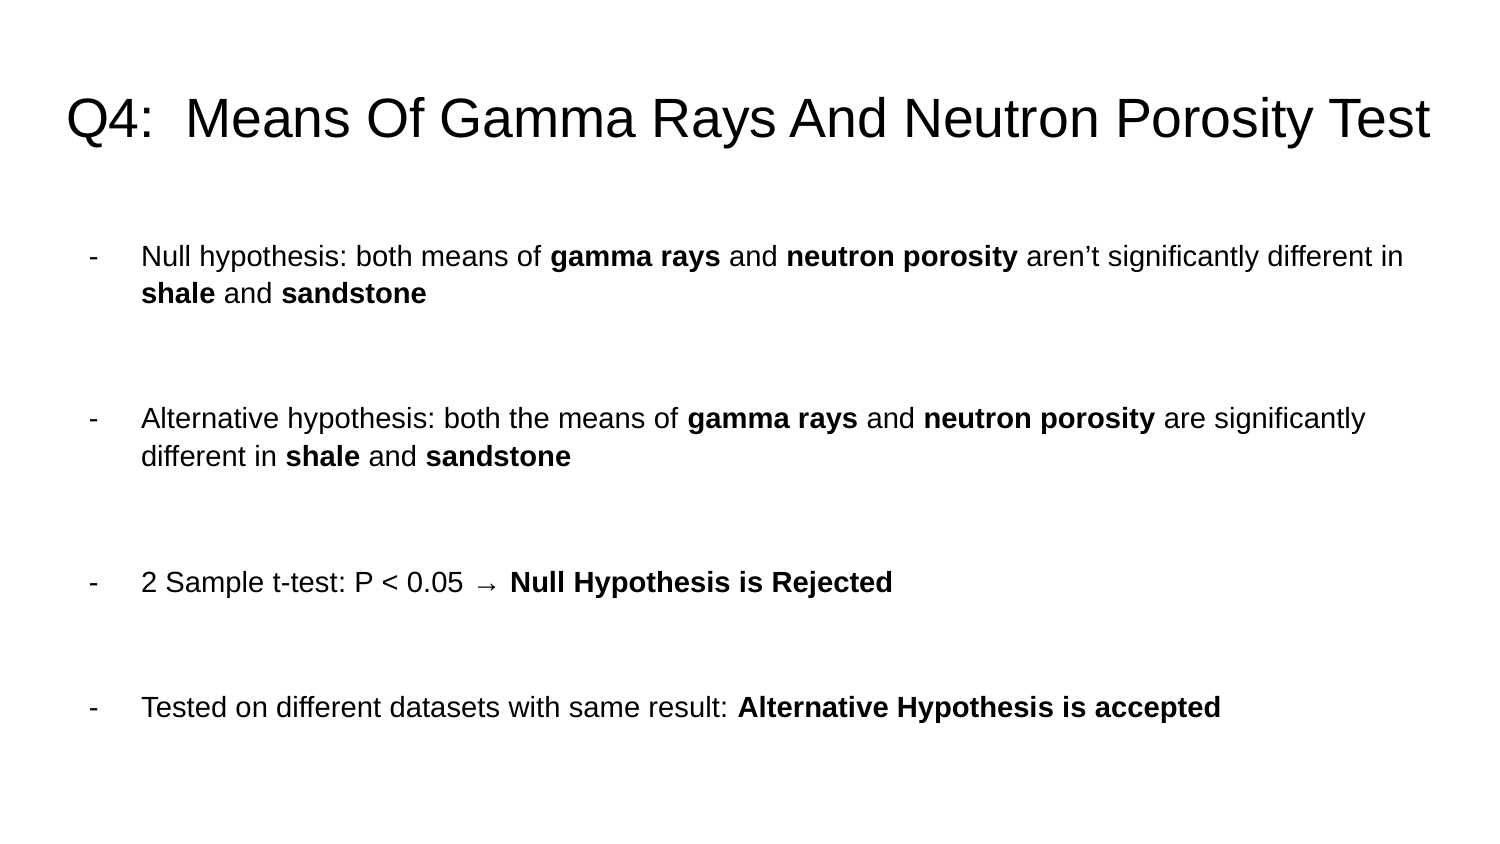

# Q4:  Means Of Gamma Rays And Neutron Porosity Test
Null hypothesis: both means of gamma rays and neutron porosity aren’t significantly different in shale and sandstone

Alternative hypothesis: both the means of gamma rays and neutron porosity are significantly different in shale and sandstone

2 Sample t-test: P < 0.05 → Null Hypothesis is Rejected

Tested on different datasets with same result: Alternative Hypothesis is accepted